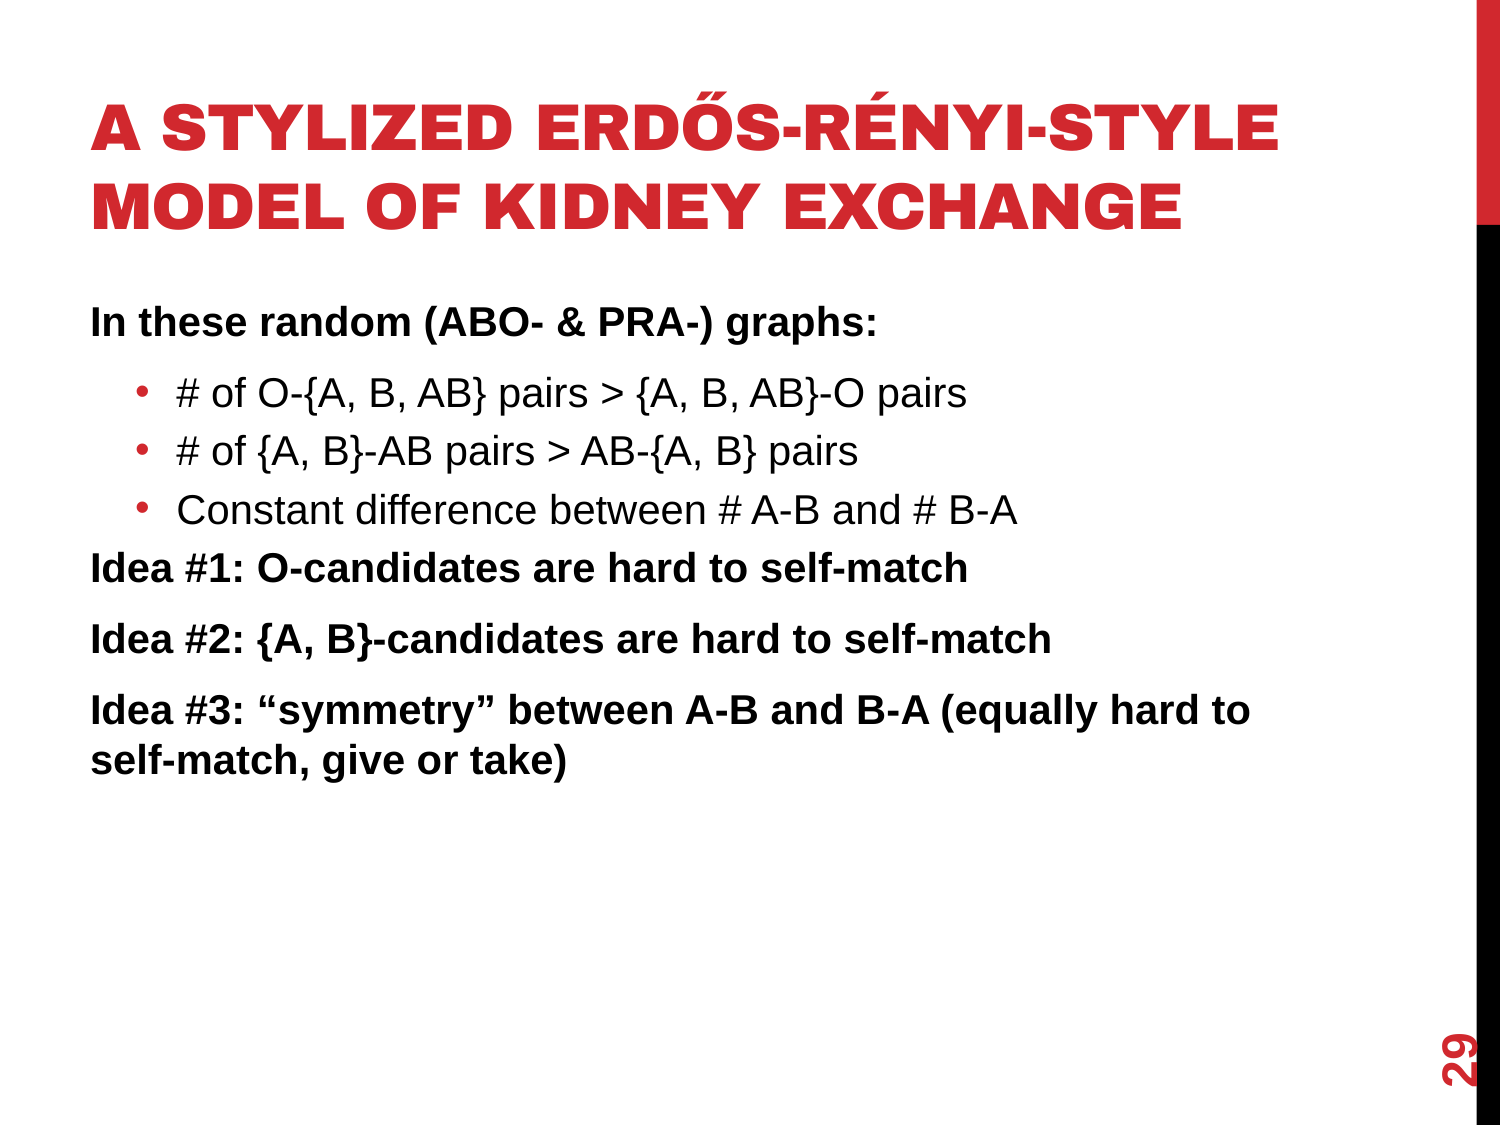

# A stylized Erdős-Rényi-style Model of Kidney Exchange
In these random (ABO- & PRA-) graphs:
 # of O-{A, B, AB} pairs > {A, B, AB}-O pairs
 # of {A, B}-AB pairs > AB-{A, B} pairs
 Constant difference between # A-B and # B-A
Idea #1: O-candidates are hard to self-match
Idea #2: {A, B}-candidates are hard to self-match
Idea #3: “symmetry” between A-B and B-A (equally hard to self-match, give or take)
29